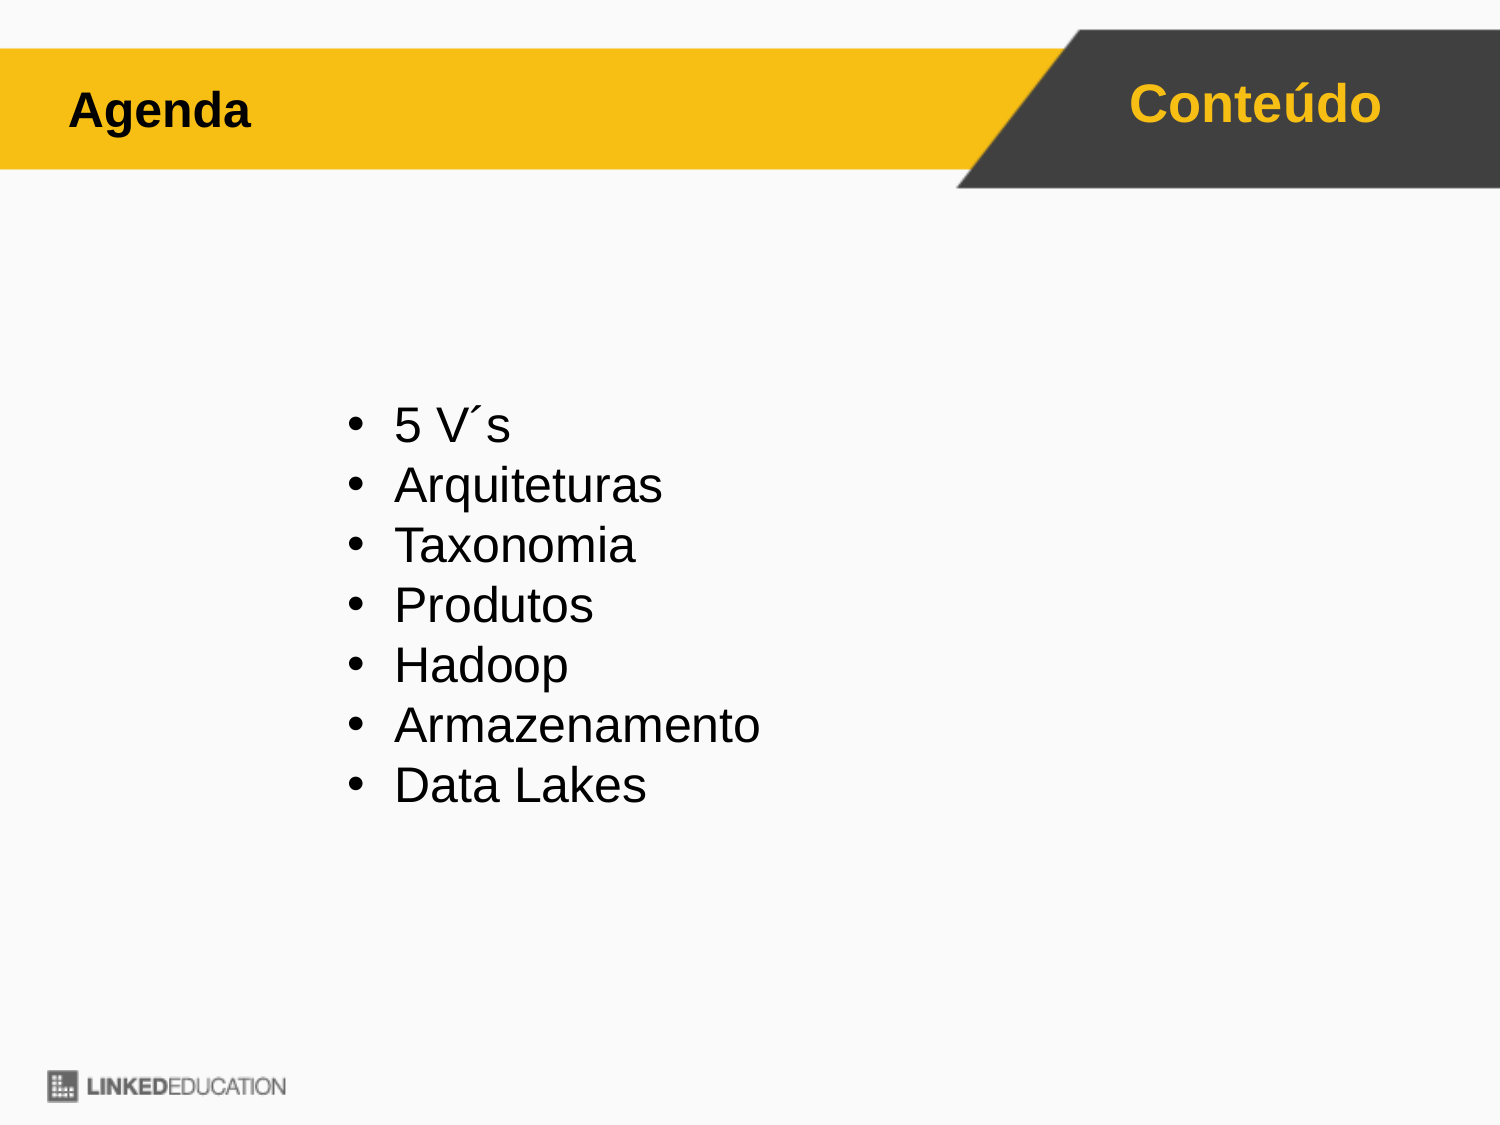

Agenda
5 V´s
Arquiteturas
Taxonomia
Produtos
Hadoop
Armazenamento
Data Lakes